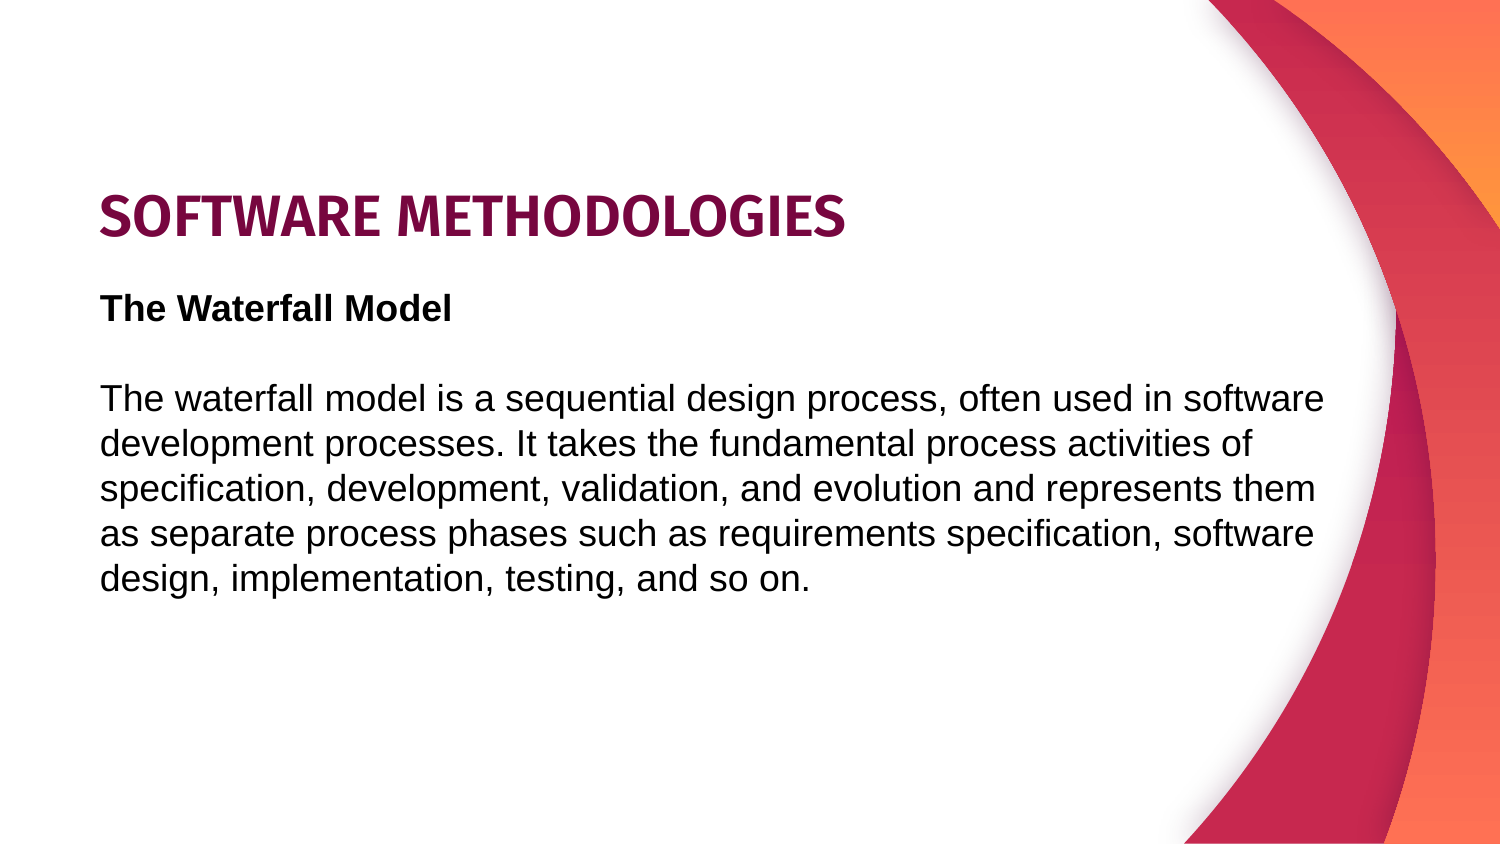

# SOFTWARE METHODOLOGIES
The Waterfall Model

The waterfall model is a sequential design process, often used in software development processes. It takes the fundamental process activities of specification, development, validation, and evolution and represents them as separate process phases such as requirements specification, software design, implementation, testing, and so on.

11